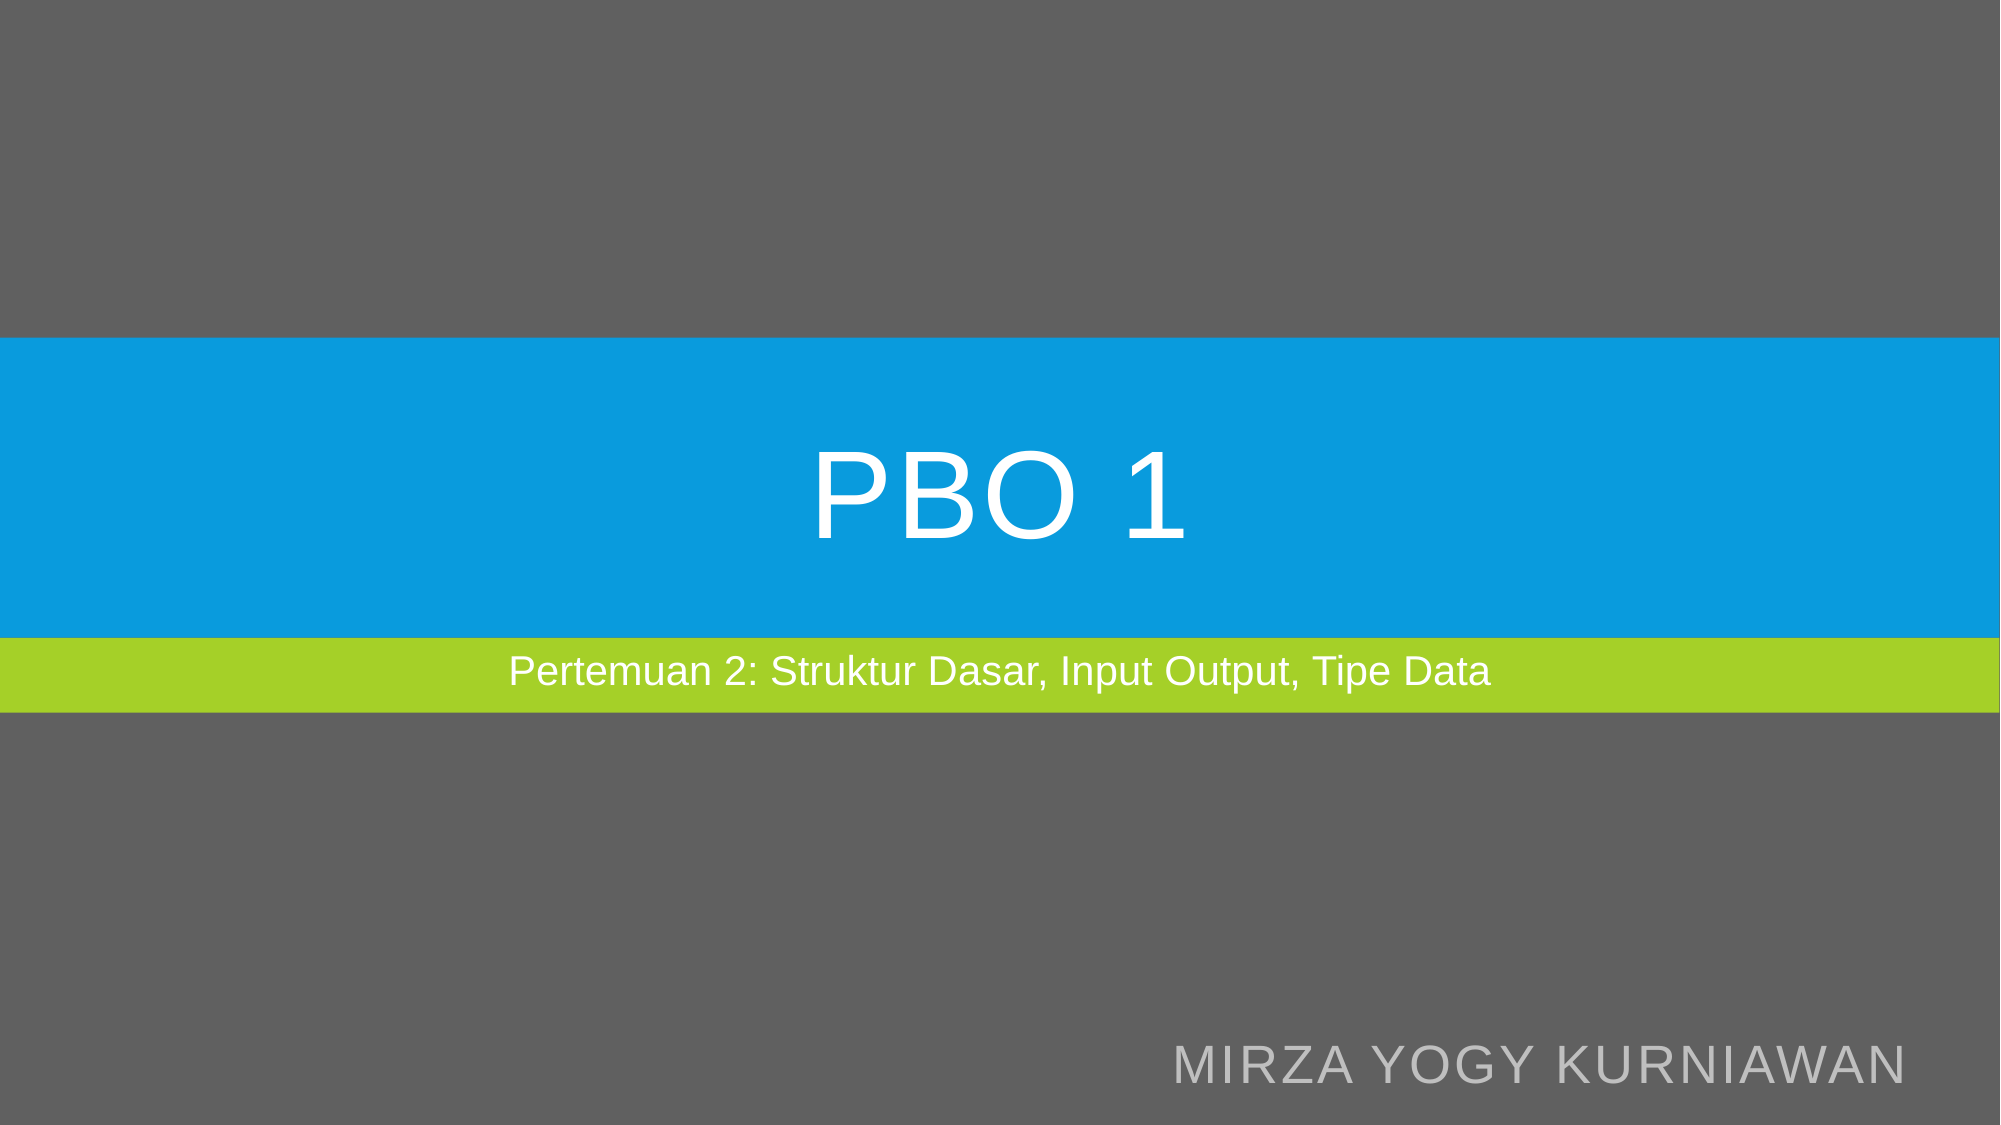

# PBo 1
Pertemuan 2: Struktur Dasar, Input Output, Tipe Data
Mirza Yogy Kurniawan